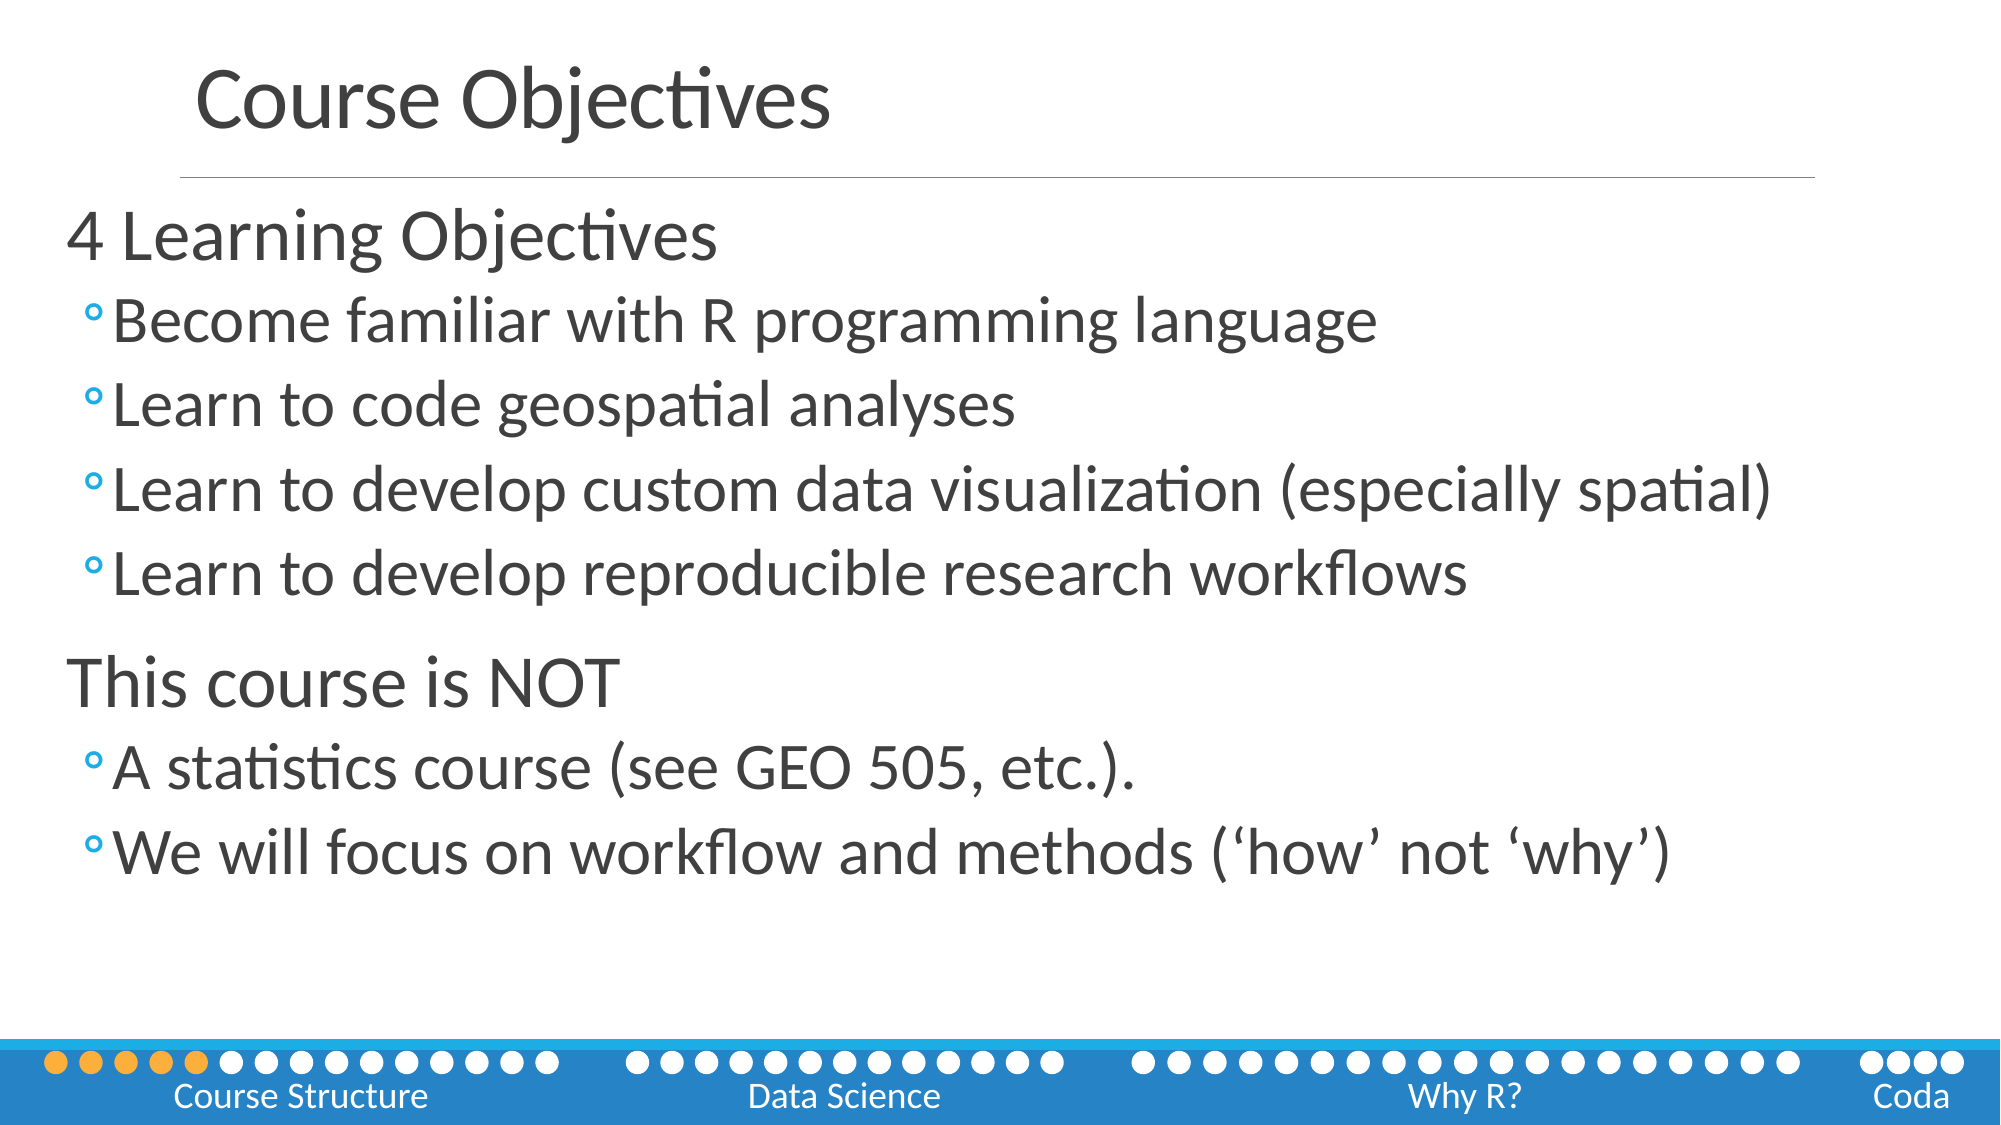

# Course Objectives
4 Learning Objectives
Become familiar with R programming language
Learn to code geospatial analyses
Learn to develop custom data visualization (especially spatial)
Learn to develop reproducible research workflows
This course is NOT
A statistics course (see GEO 505, etc.).
We will focus on workflow and methods (‘how’ not ‘why’)

Course Structure
Data Science
Why R?
Coda